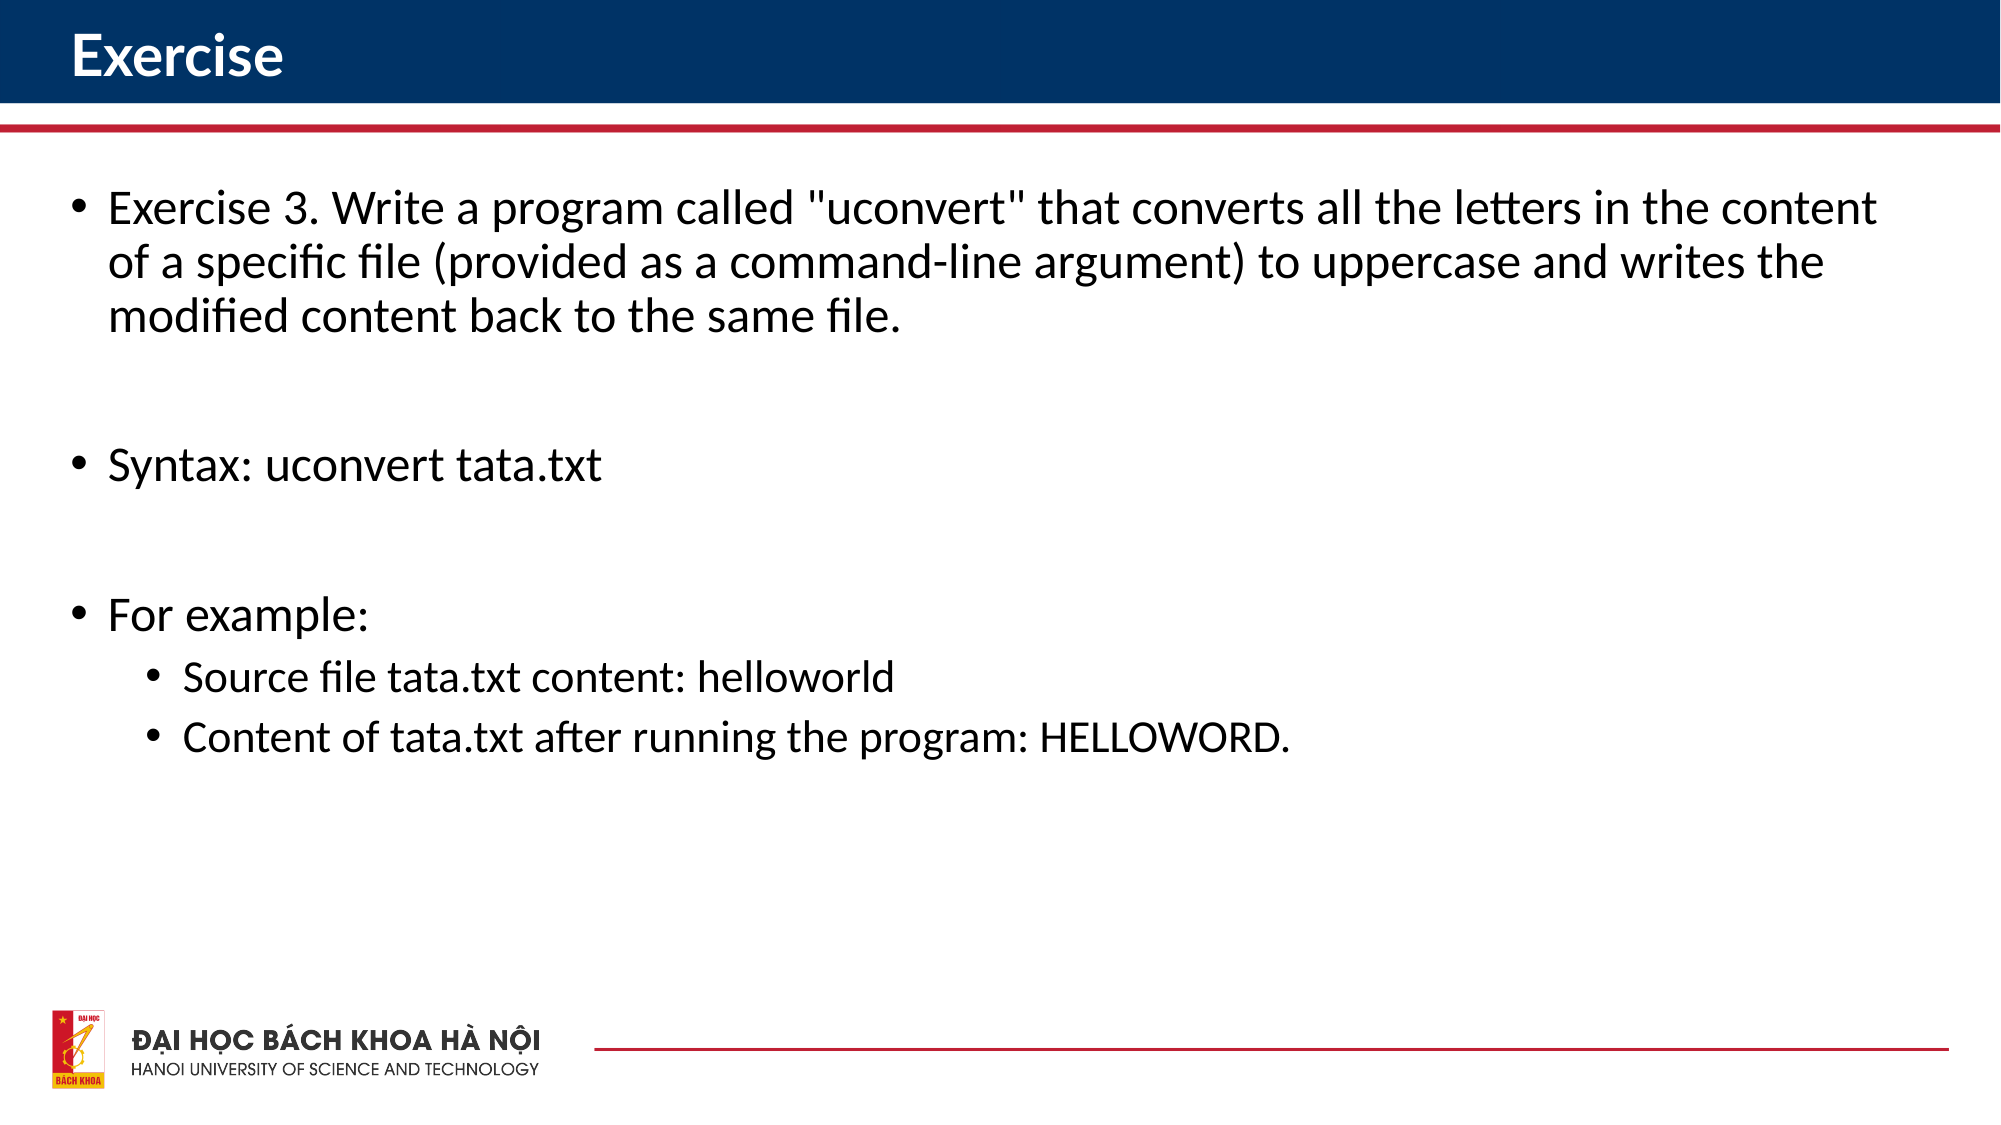

# Exercise
Exercise 3. Write a program called "uconvert" that converts all the letters in the content of a specific file (provided as a command-line argument) to uppercase and writes the modified content back to the same file.

Syntax: uconvert tata.txt

For example:
Source file tata.txt content: helloworld
Content of tata.txt after running the program: HELLOWORD.